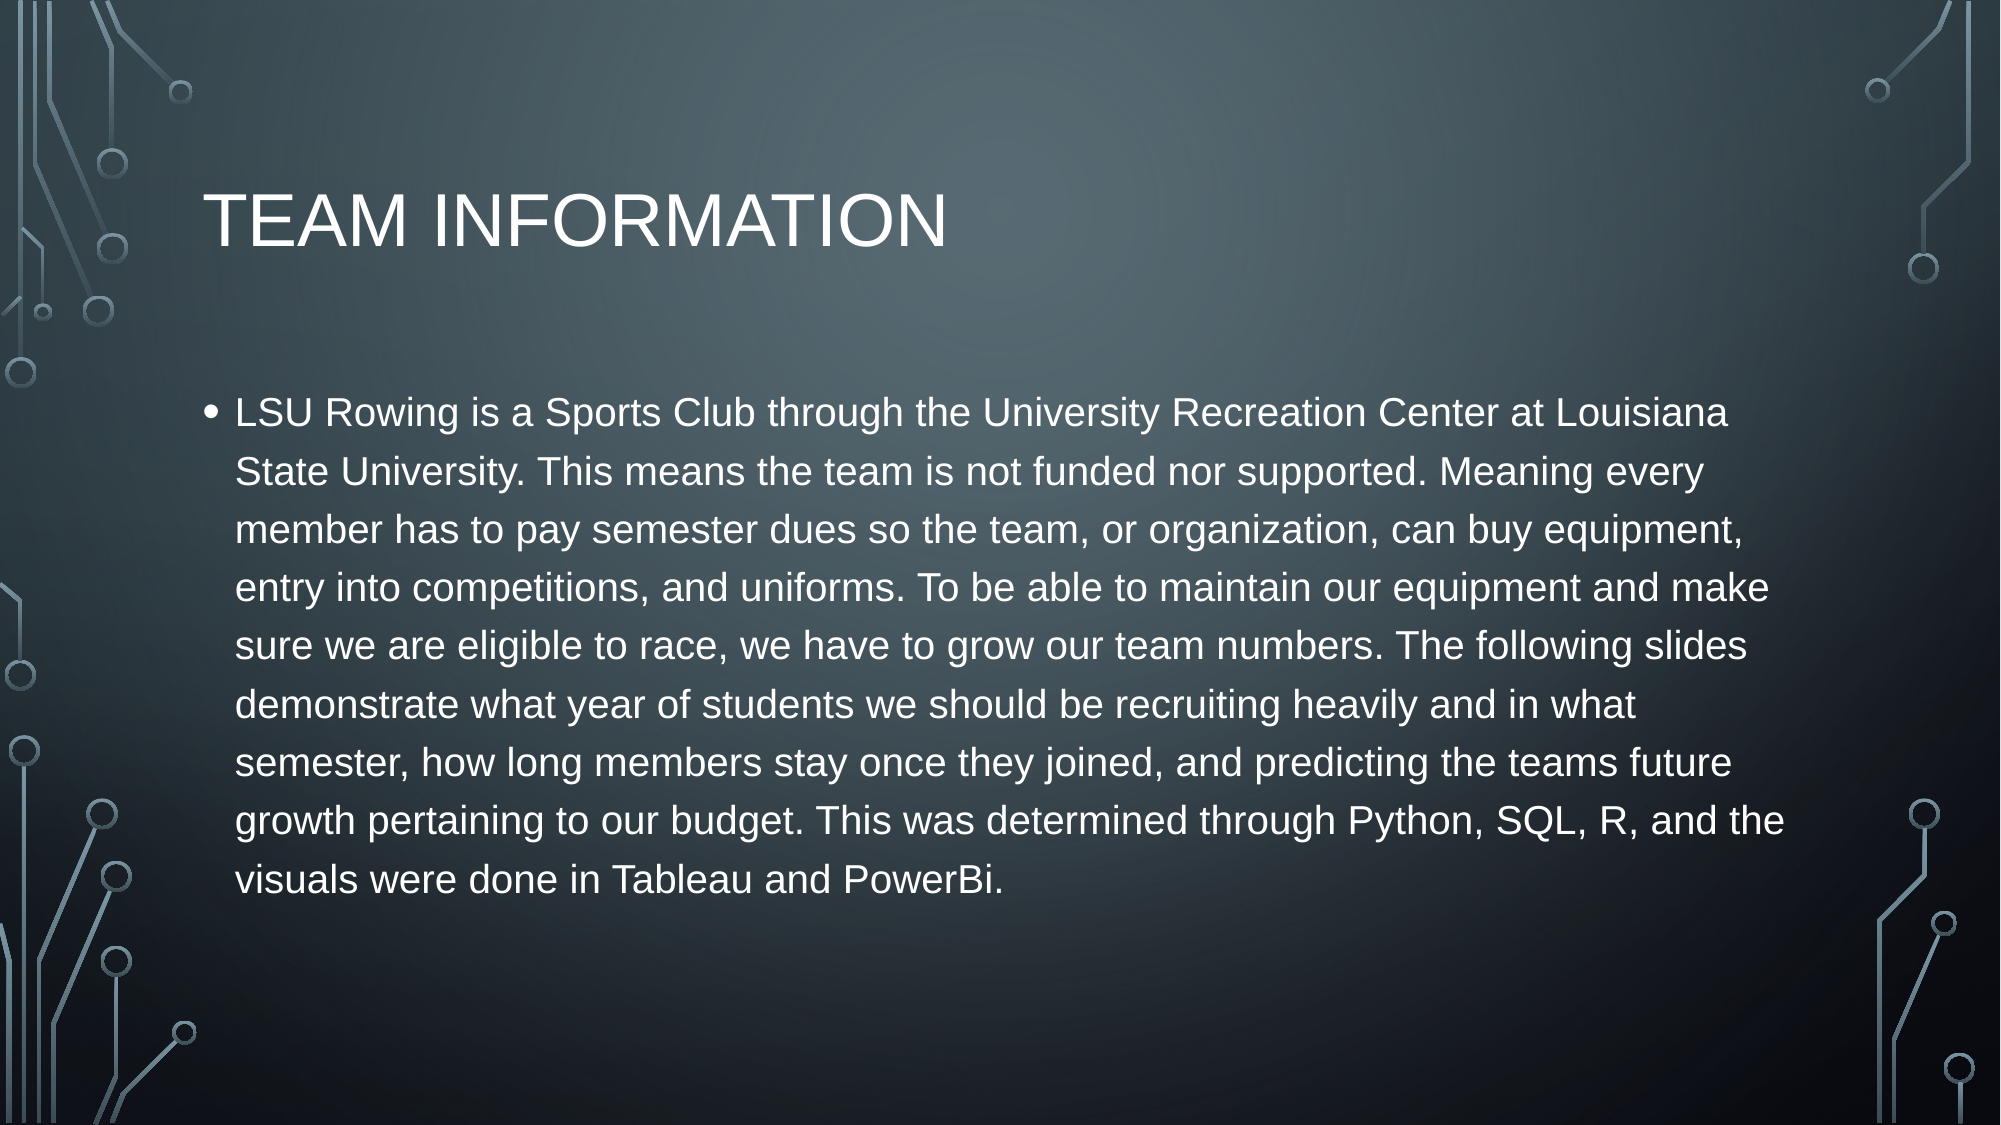

# Team information
LSU Rowing is a Sports Club through the University Recreation Center at Louisiana State University. This means the team is not funded nor supported. Meaning every member has to pay semester dues so the team, or organization, can buy equipment, entry into competitions, and uniforms. To be able to maintain our equipment and make sure we are eligible to race, we have to grow our team numbers. The following slides demonstrate what year of students we should be recruiting heavily and in what semester, how long members stay once they joined, and predicting the teams future growth pertaining to our budget. This was determined through Python, SQL, R, and the visuals were done in Tableau and PowerBi.